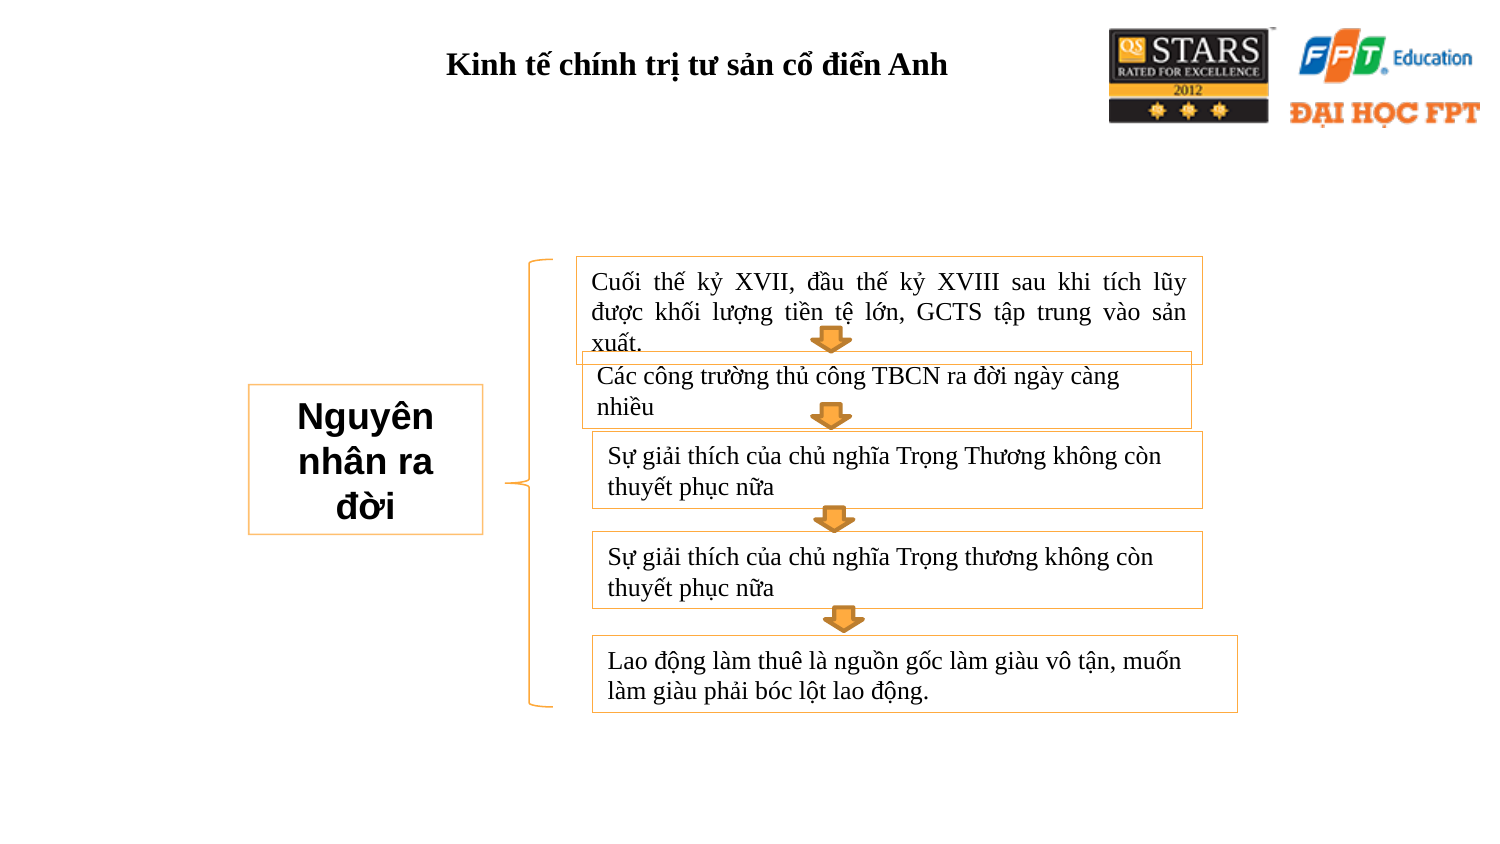

Kinh tế chính trị tư sản cổ điển Anh
Cuối thế kỷ XVII, đầu thế kỷ XVIII sau khi tích lũy được khối lượng tiền tệ lớn, GCTS tập trung vào sản xuất.

Các công trường thủ công TBCN ra đời ngày càng nhiều
Nguyên nhân ra đời

Sự giải thích của chủ nghĩa Trọng Thương không còn thuyết phục nữa

Sự giải thích của chủ nghĩa Trọng thương không còn thuyết phục nữa

Lao động làm thuê là nguồn gốc làm giàu vô tận, muốn làm giàu phải bóc lột lao động.